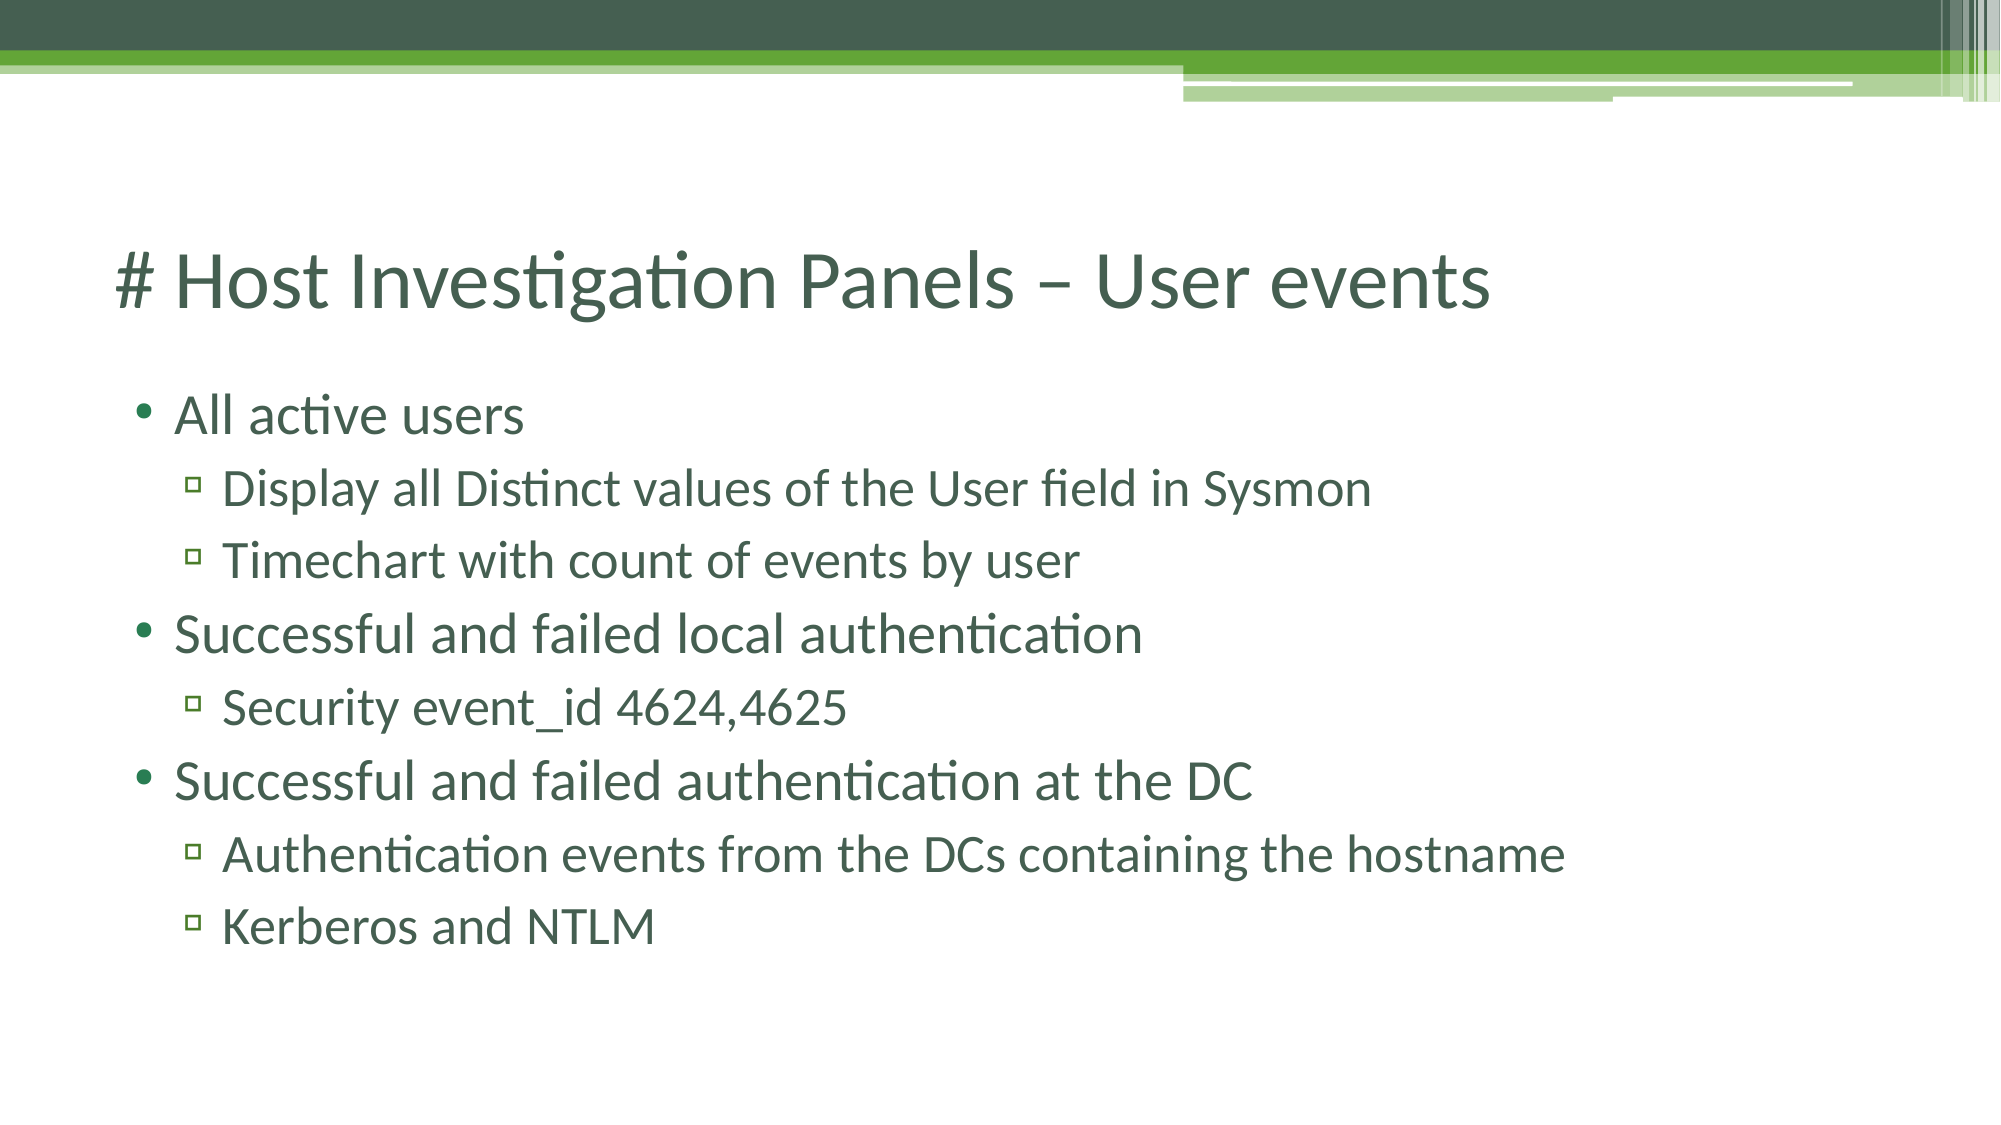

# # Host Investigation Panels – User events
All active users
Display all Distinct values of the User field in Sysmon
Timechart with count of events by user
Successful and failed local authentication
Security event_id 4624,4625
Successful and failed authentication at the DC
Authentication events from the DCs containing the hostname
Kerberos and NTLM